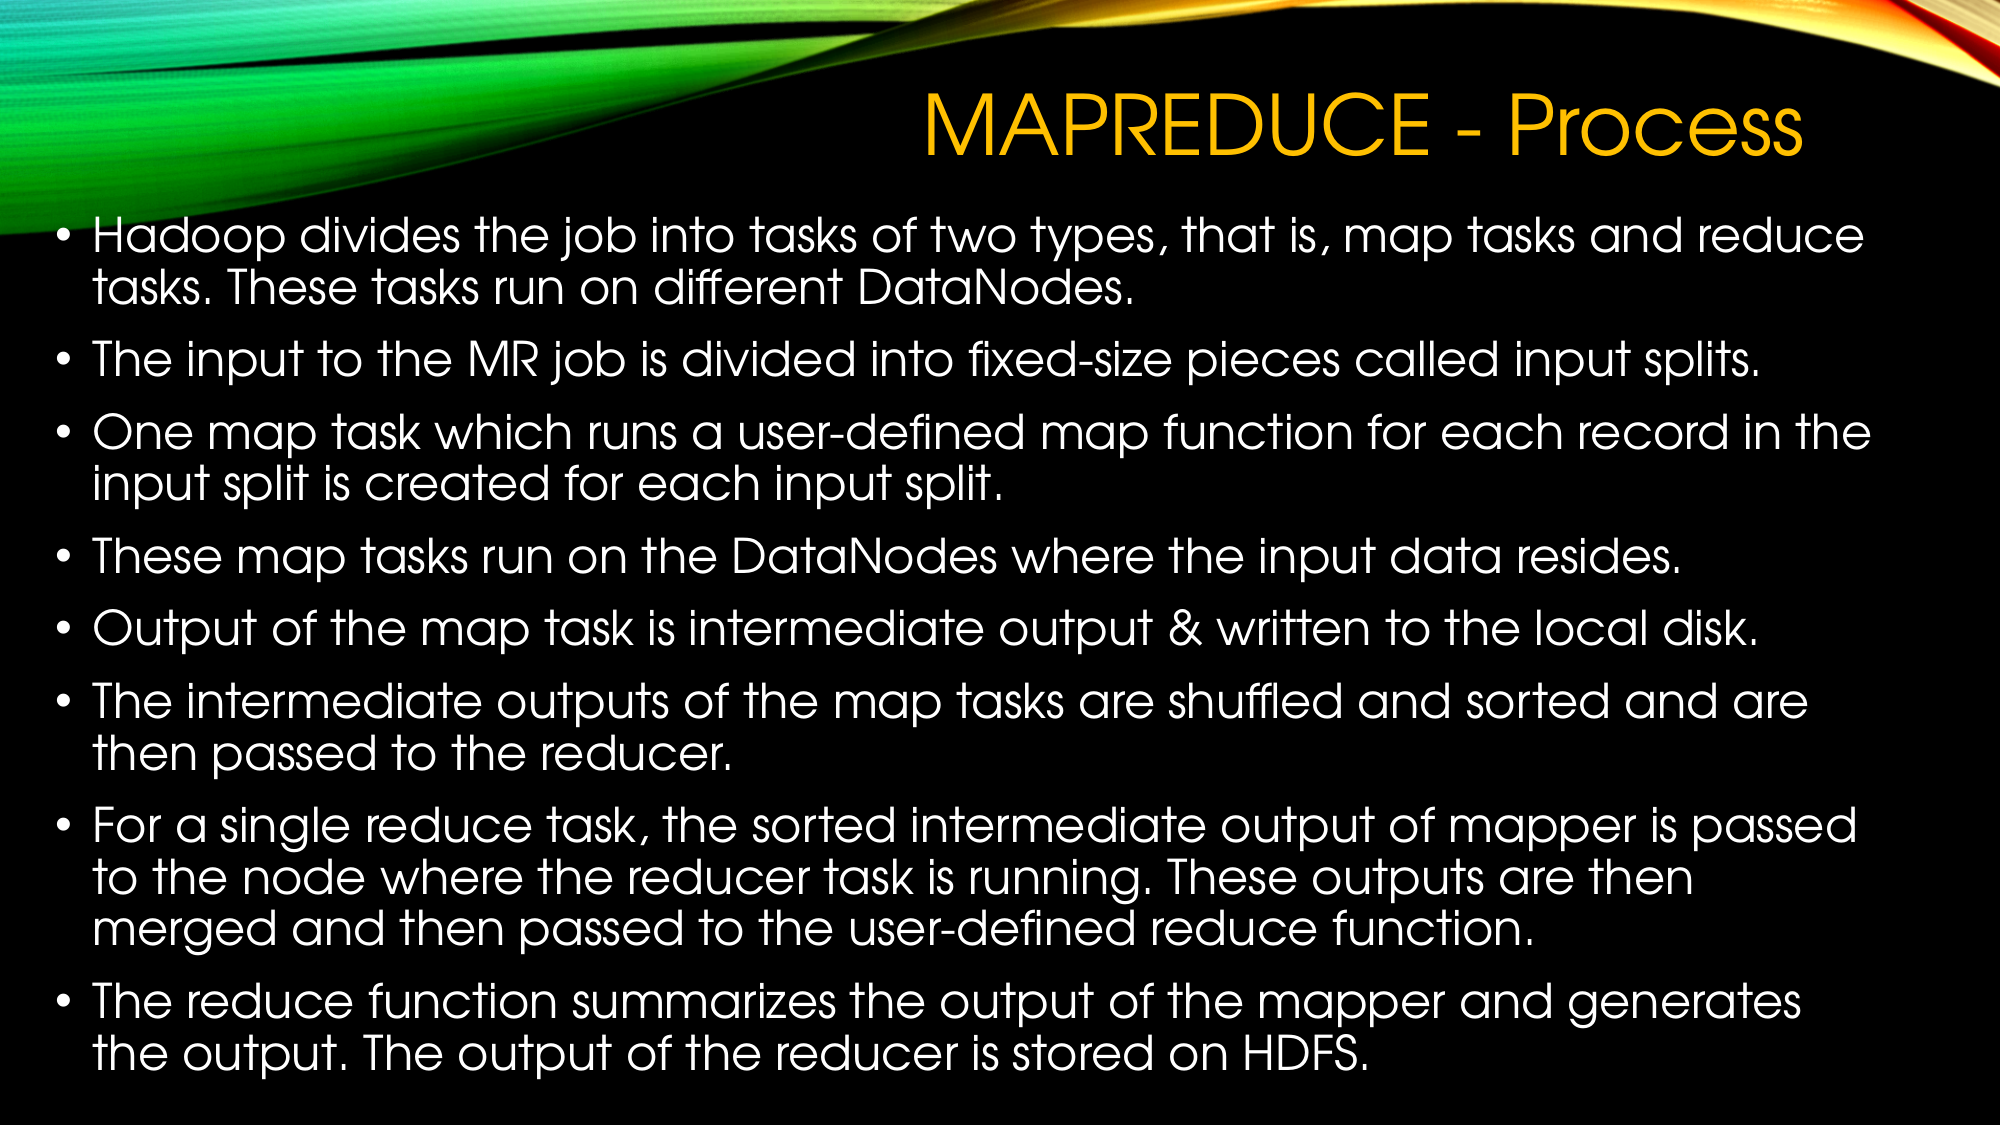

# MAPREDUCE - Process
Hadoop divides the job into tasks of two types, that is, map tasks and reduce tasks. These tasks run on different DataNodes.
The input to the MR job is divided into fixed-size pieces called input splits.
One map task which runs a user-defined map function for each record in the input split is created for each input split.
These map tasks run on the DataNodes where the input data resides.
Output of the map task is intermediate output & written to the local disk.
The intermediate outputs of the map tasks are shuffled and sorted and are then passed to the reducer.
For a single reduce task, the sorted intermediate output of mapper is passed to the node where the reducer task is running. These outputs are then merged and then passed to the user-defined reduce function.
The reduce function summarizes the output of the mapper and generates the output. The output of the reducer is stored on HDFS.